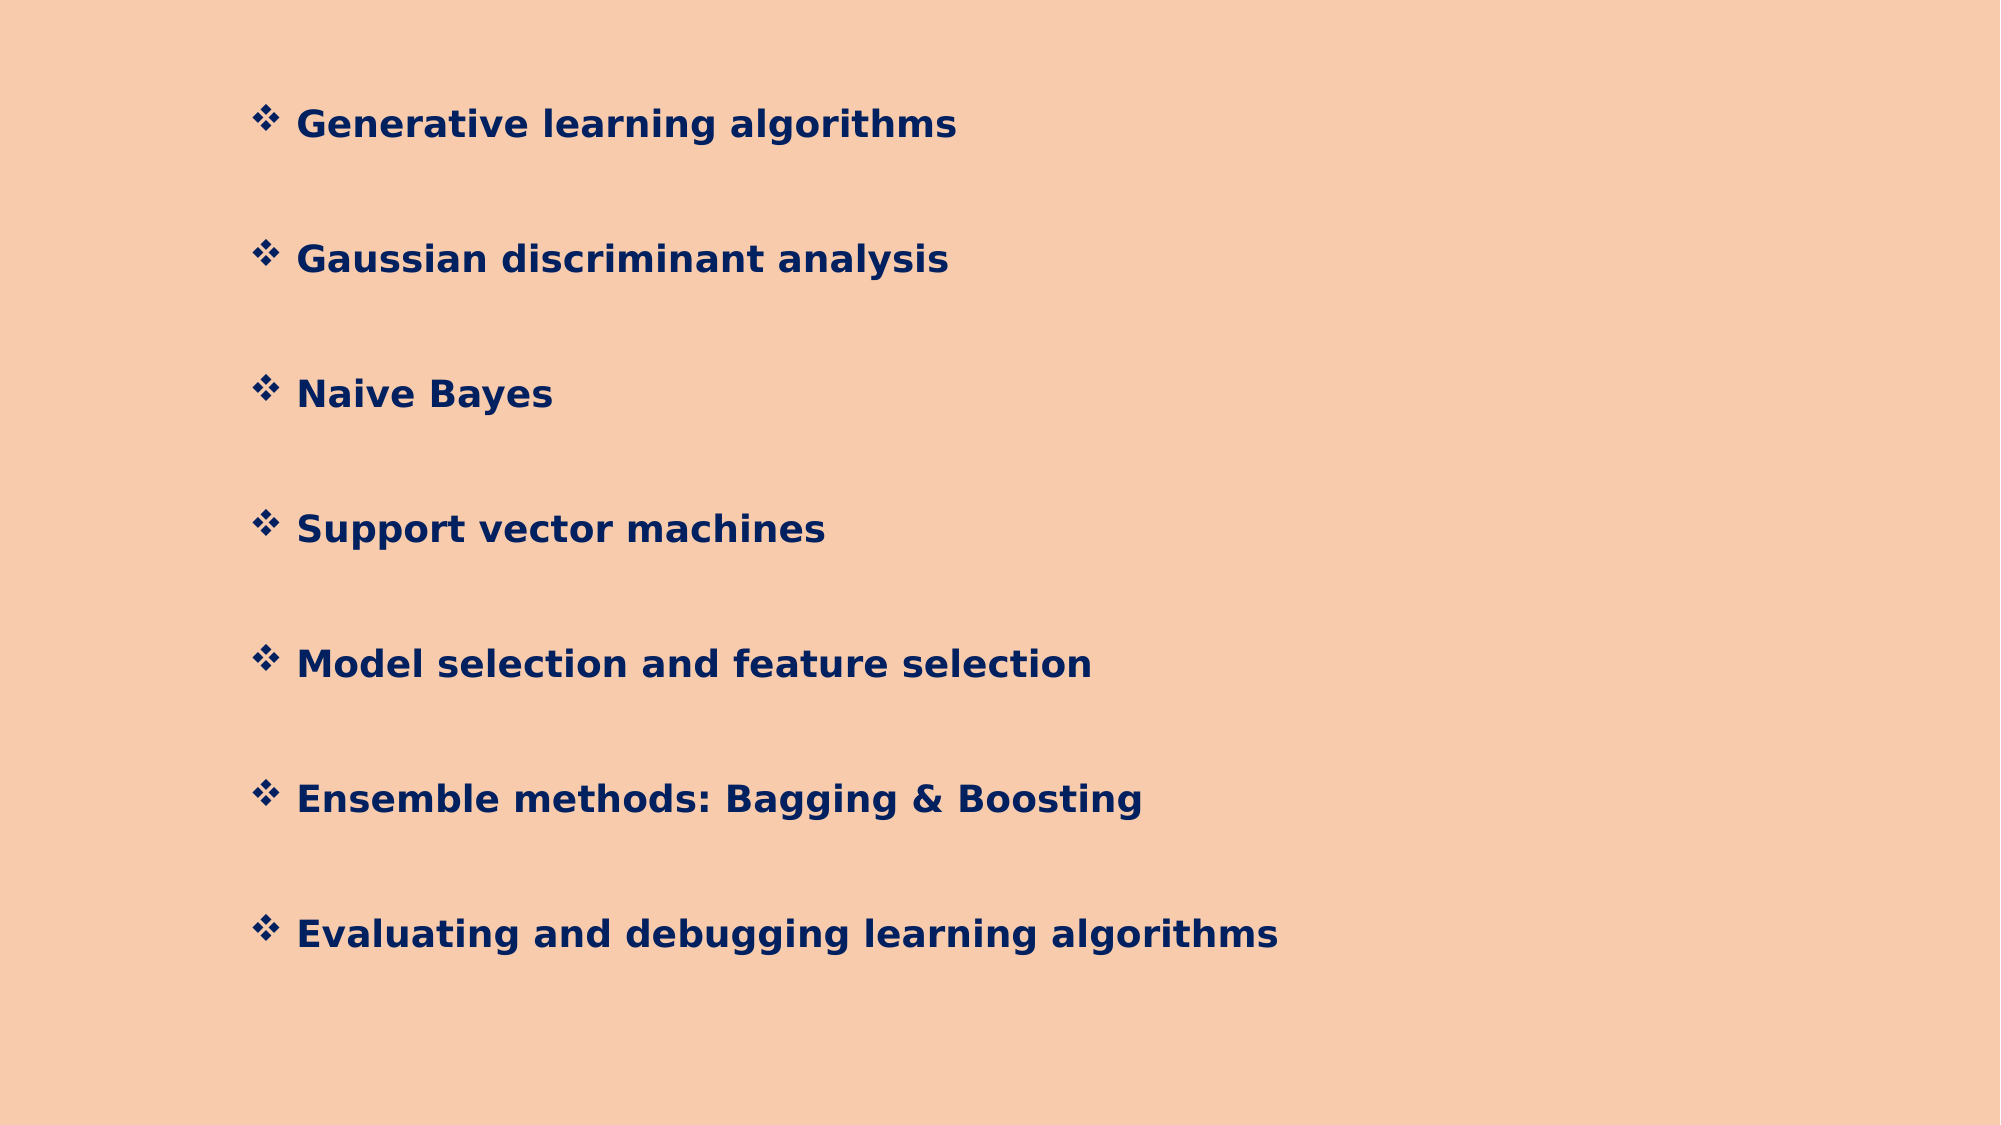

Generative learning algorithms

Gaussian discriminant analysis

Naive Bayes

Support vector machines

Model selection and feature selection

Ensemble methods: Bagging & Boosting

Evaluating and debugging learning algorithms